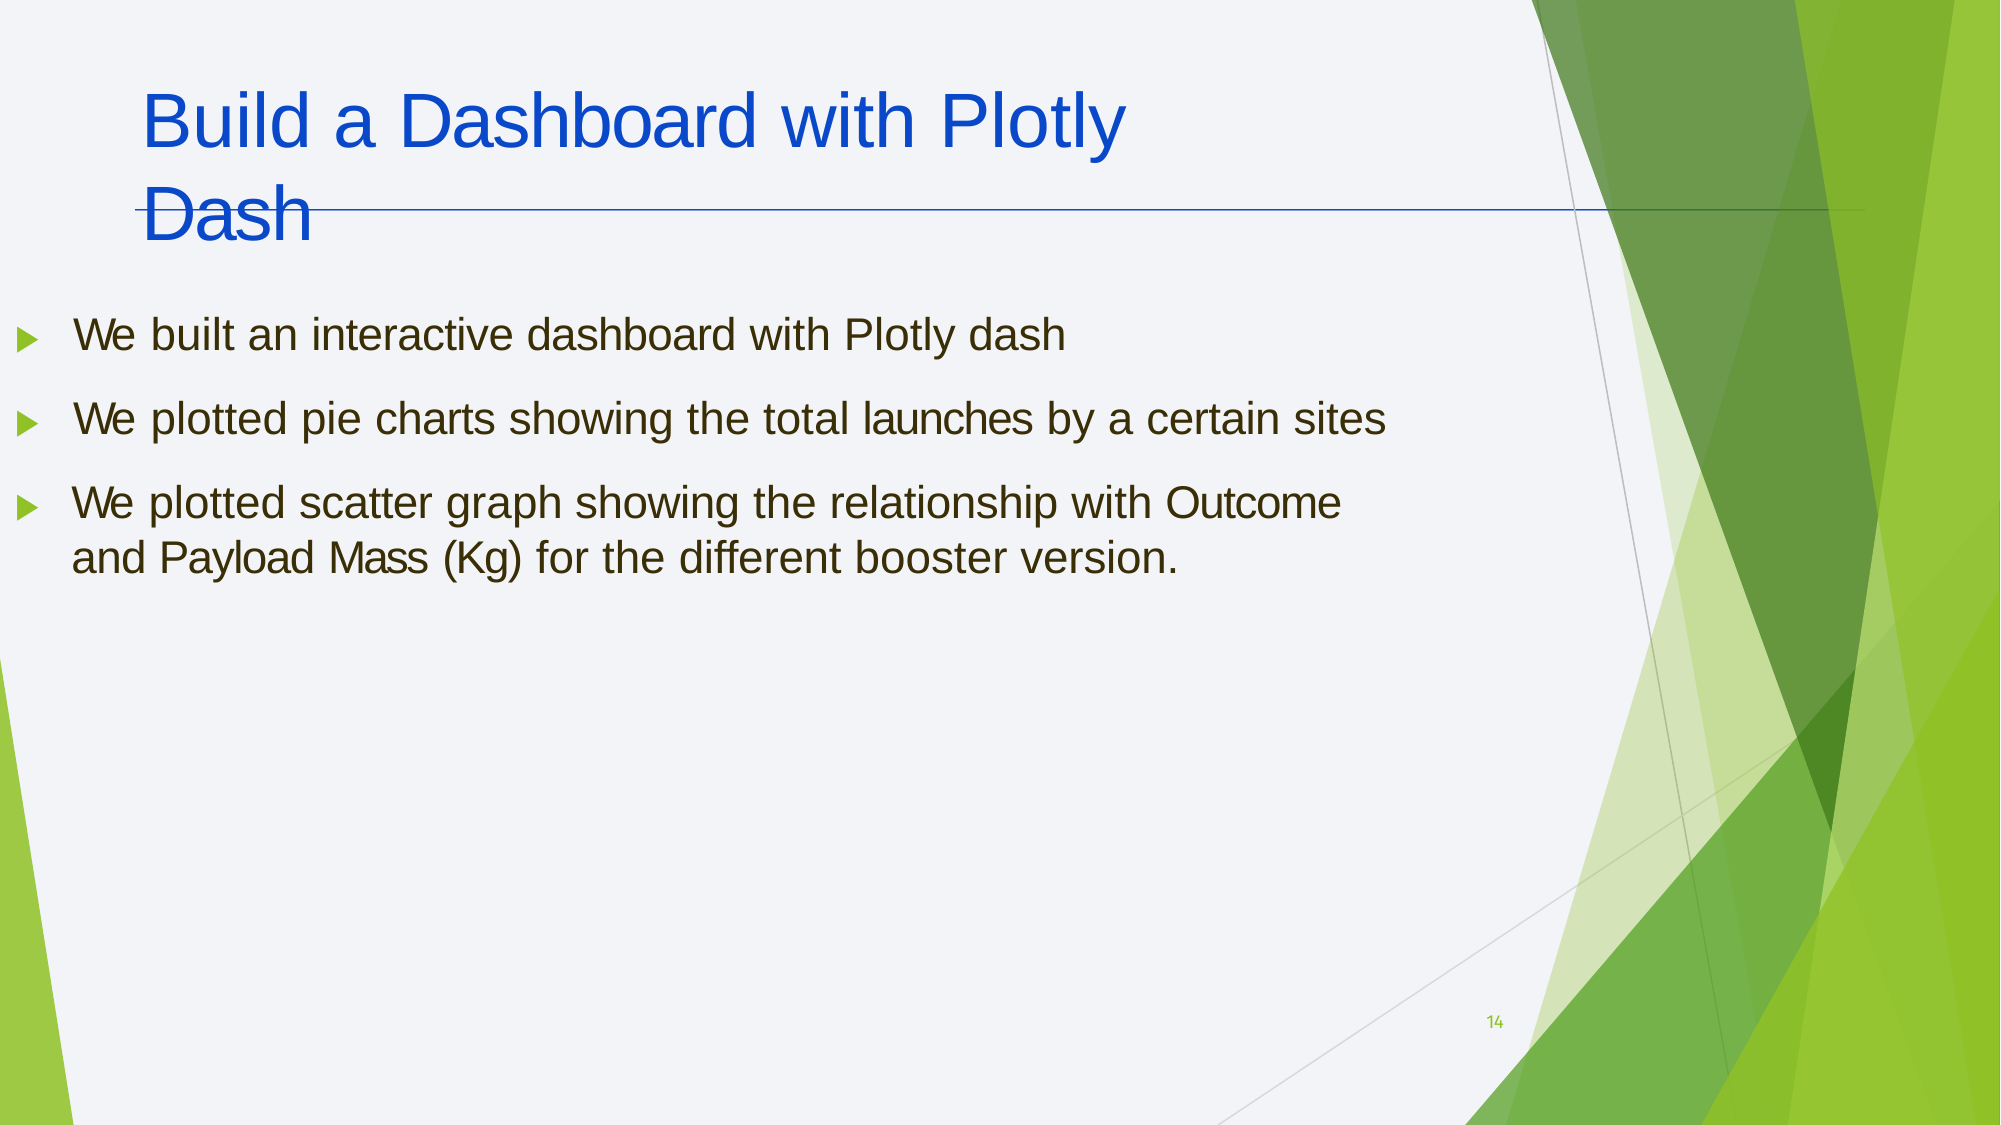

# Build a Dashboard with Plotly Dash
▶	We built an interactive dashboard with Plotly dash
▶	We plotted pie charts showing the total launches by a certain sites
▶	We plotted scatter graph showing the relationship with Outcome and Payload Mass (Kg) for the different booster version.
14